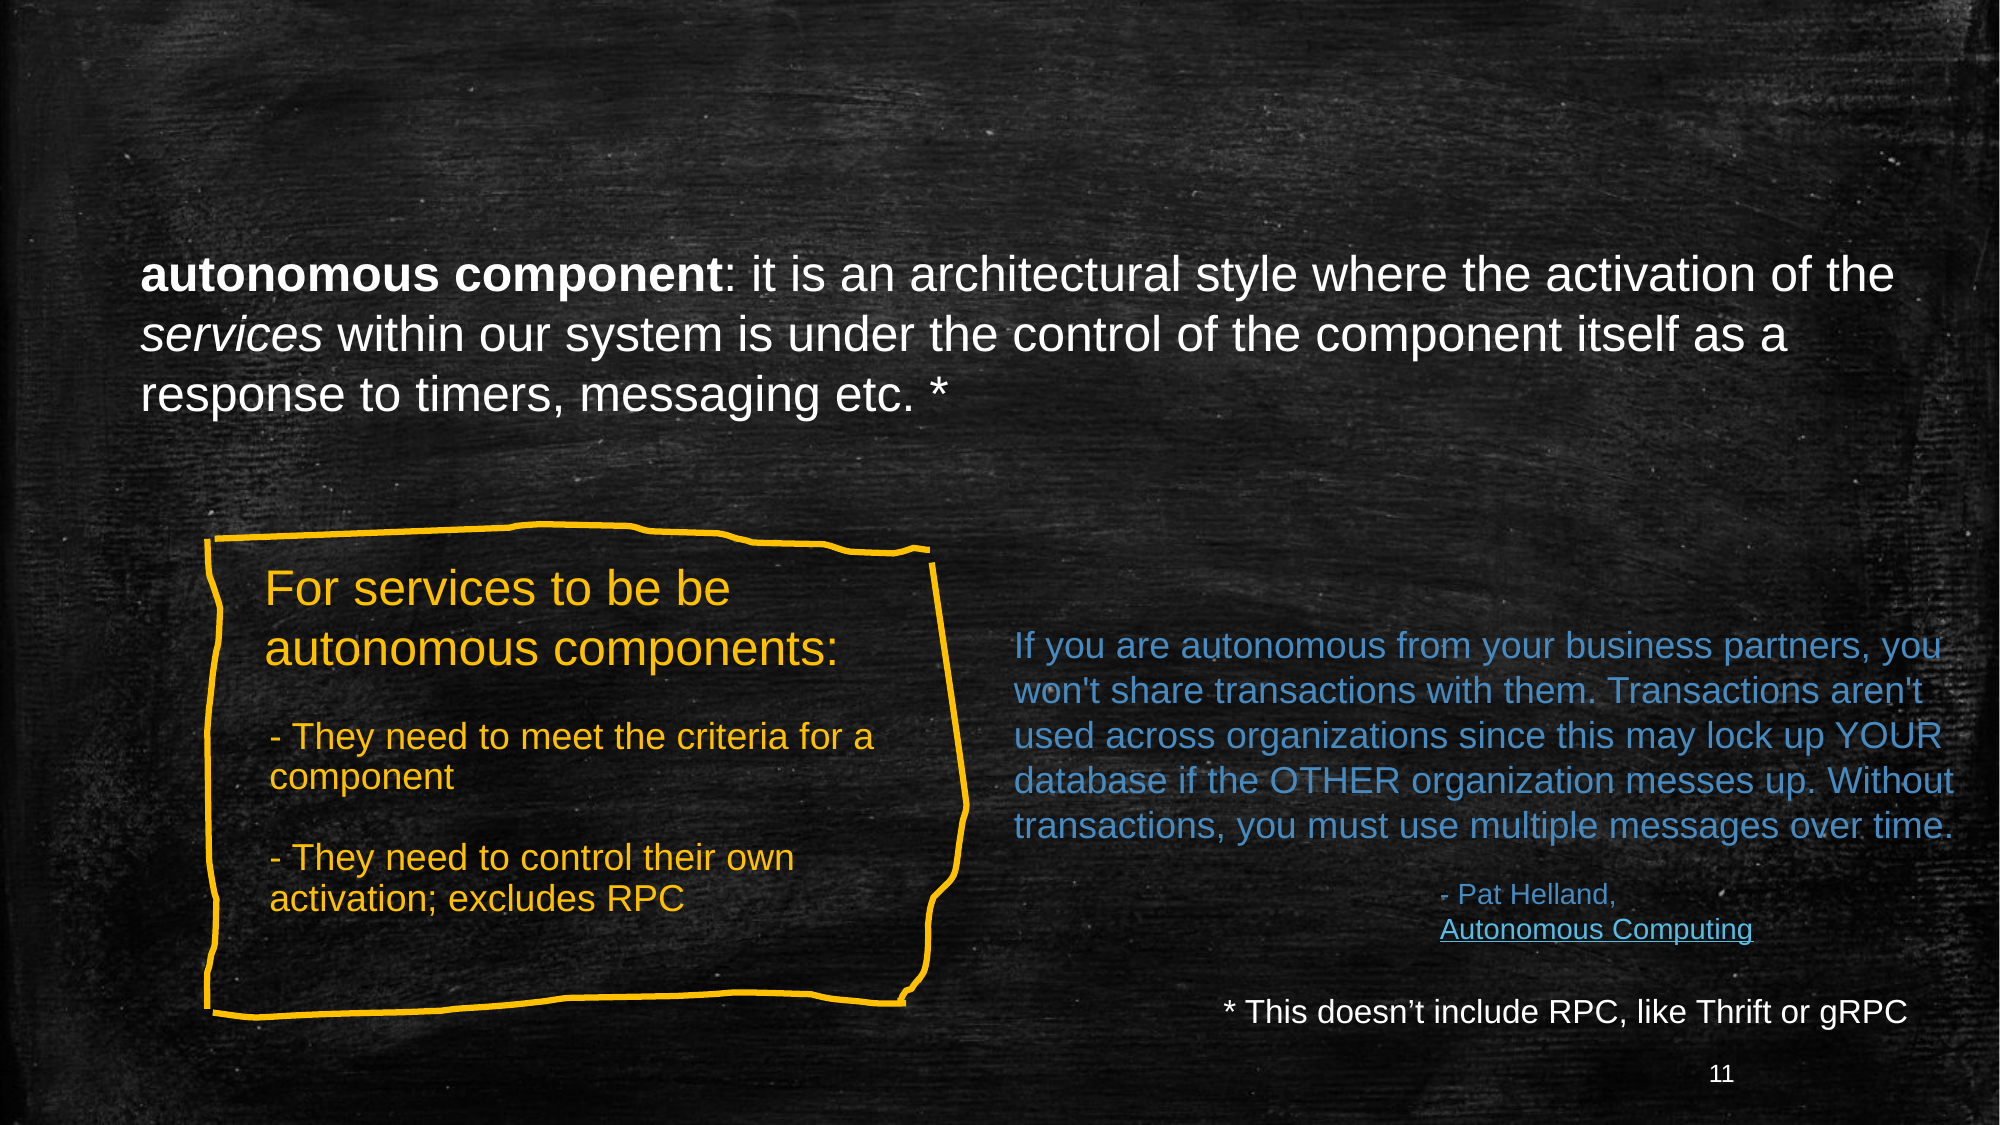

autonomous component: it is an architectural style where the activation of the services within our system is under the control of the component itself as a response to timers, messaging etc. *

For services to be be autonomous components:

If you are autonomous from your business partners, you won't share transactions with them. Transactions aren't used across organizations since this may lock up YOUR database if the OTHER organization messes up. Without transactions, you must use multiple messages over time.
- They need to meet the criteria for a component

- They need to control their own activation; excludes RPC
- Pat Helland, Autonomous Computing
* This doesn’t include RPC, like Thrift or gRPC

11